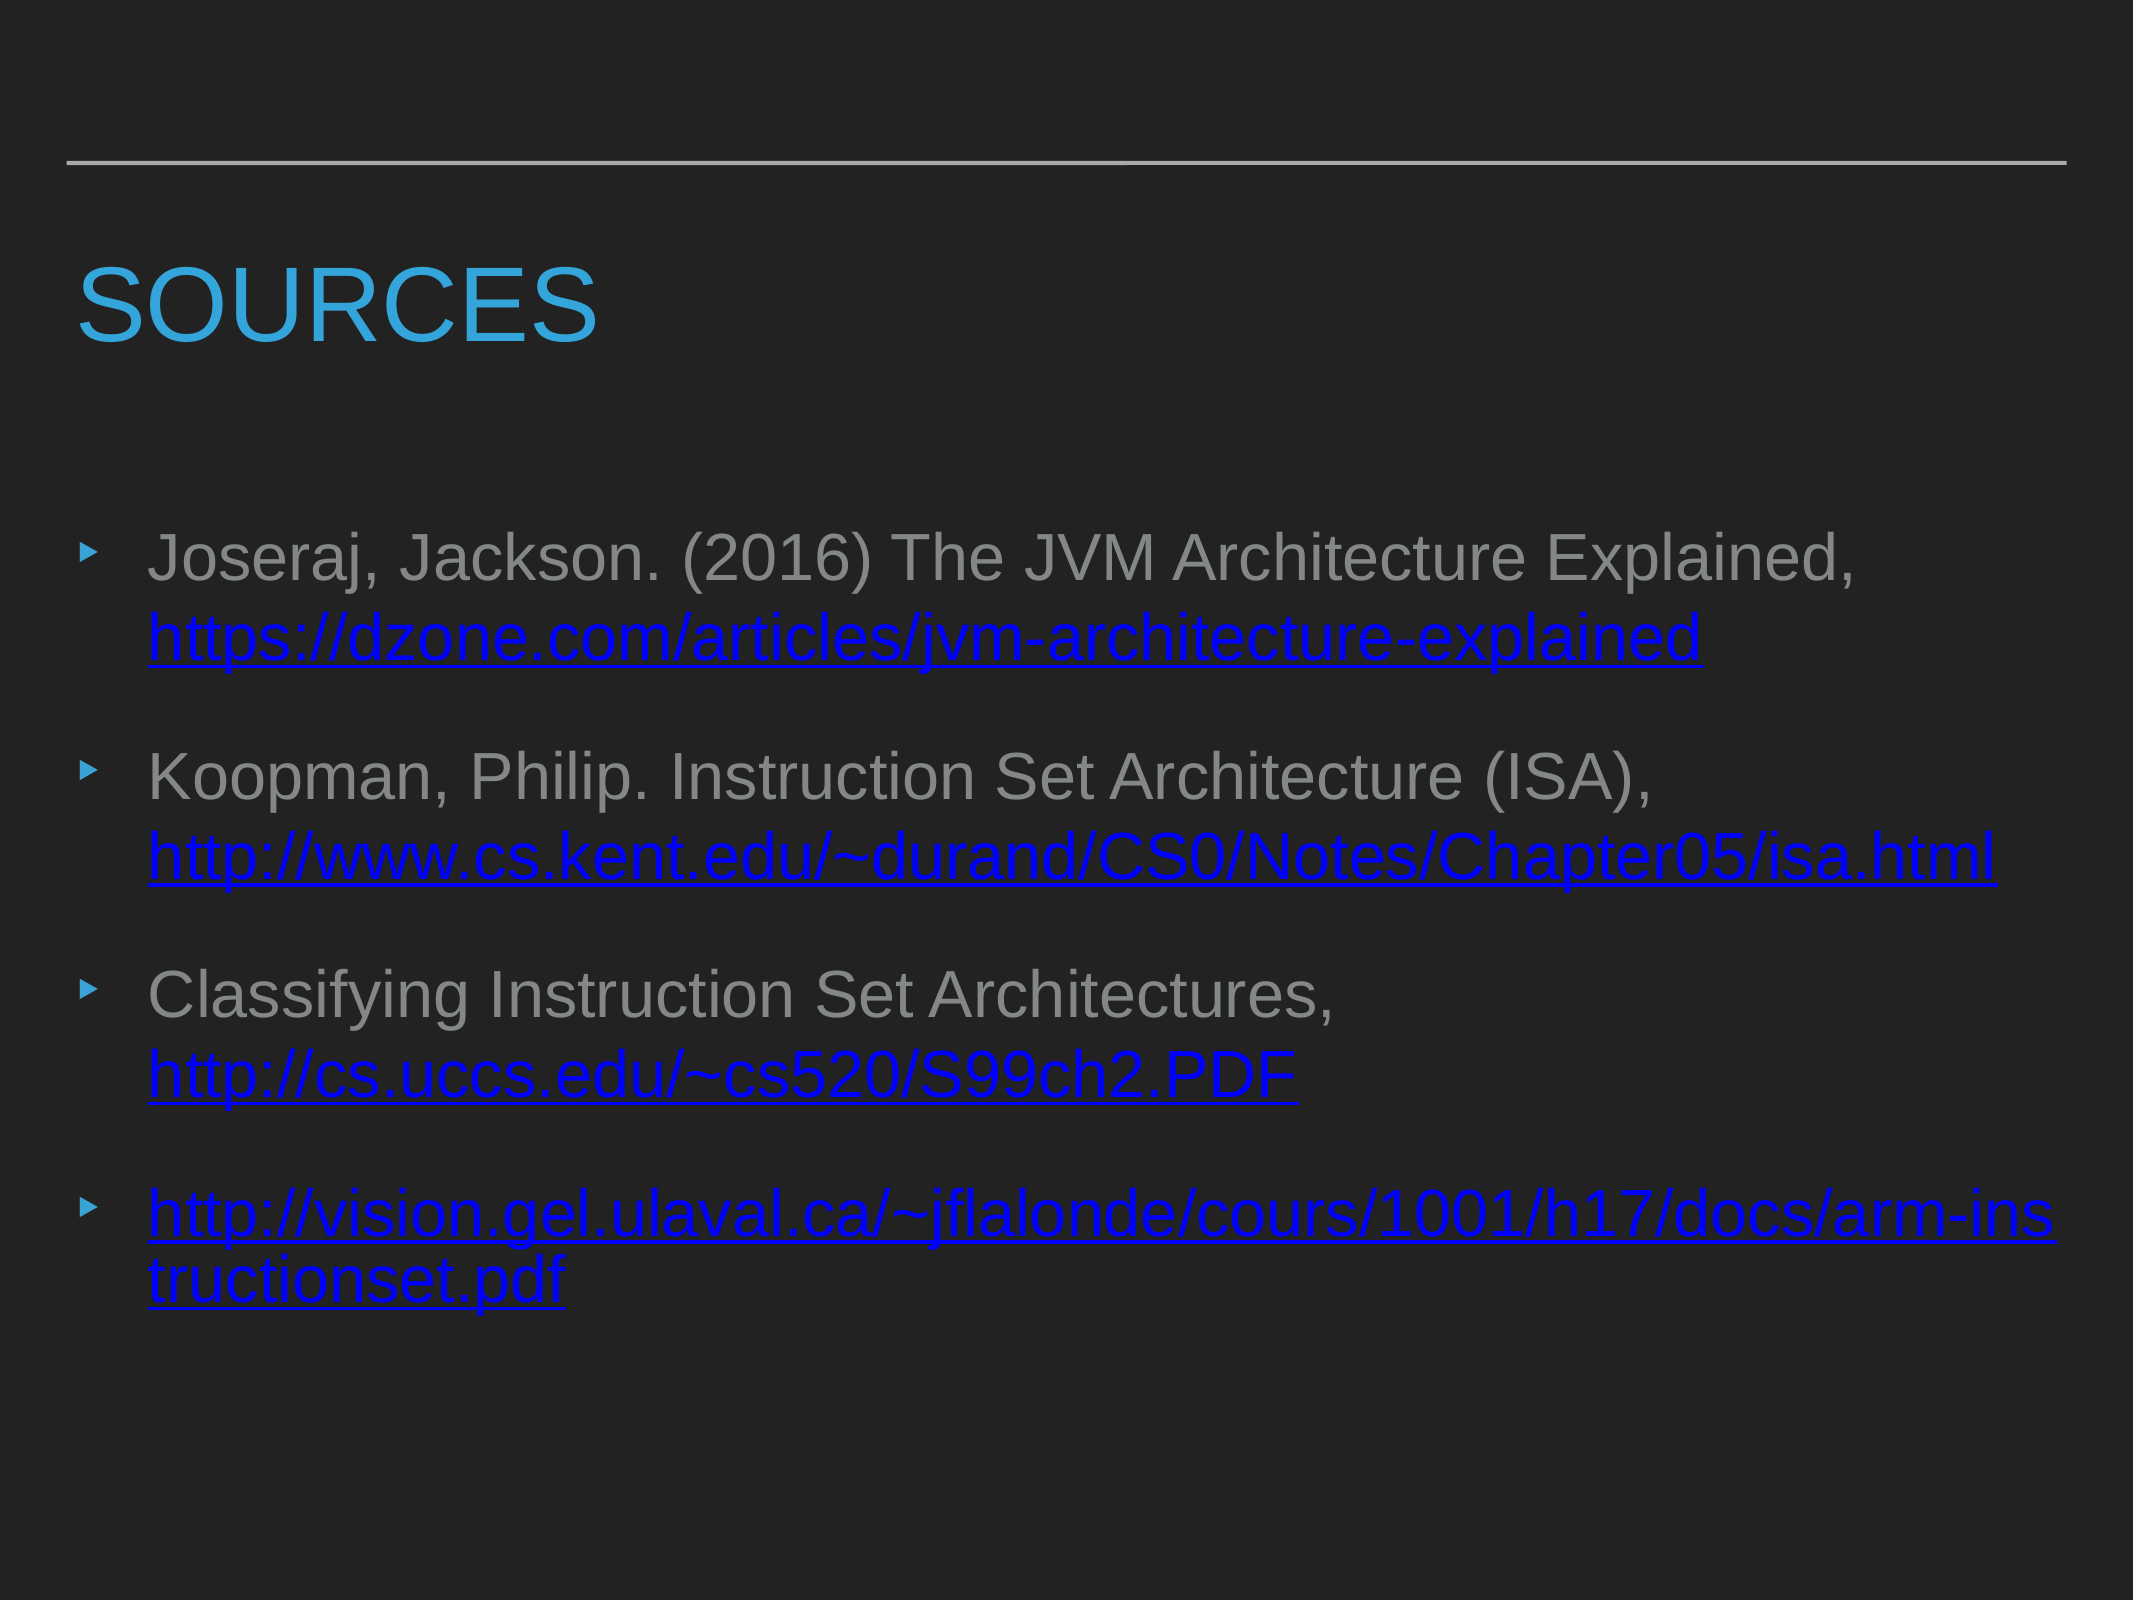

# Sources
Joseraj, Jackson. (2016) The JVM Architecture Explained, https://dzone.com/articles/jvm-architecture-explained
Koopman, Philip. Instruction Set Architecture (ISA), http://www.cs.kent.edu/~durand/CS0/Notes/Chapter05/isa.html
Classifying Instruction Set Architectures, http://cs.uccs.edu/~cs520/S99ch2.PDF
http://vision.gel.ulaval.ca/~jflalonde/cours/1001/h17/docs/arm-instructionset.pdf